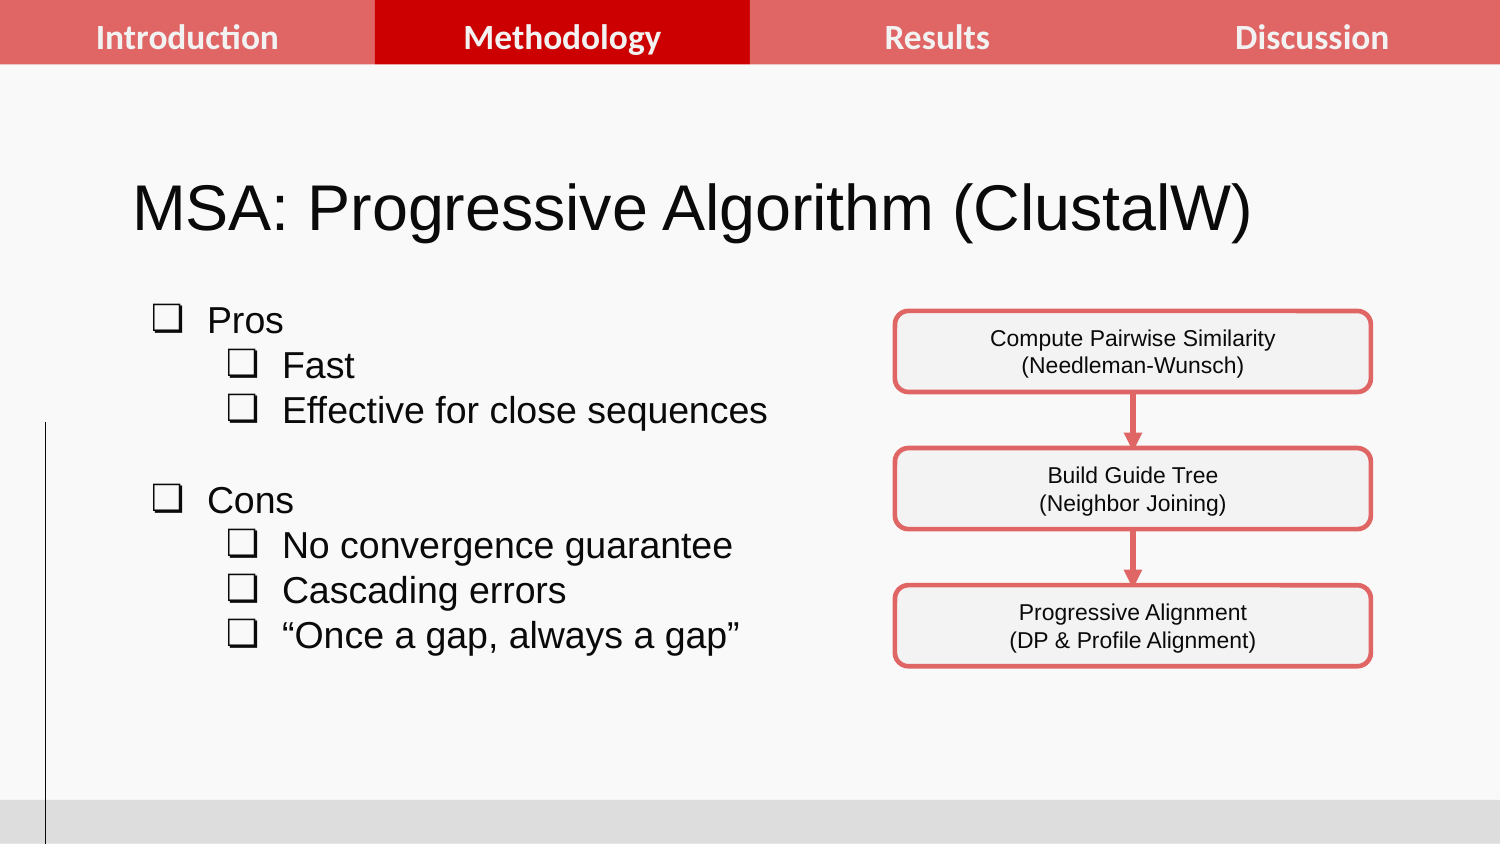

Introduction
Methodology
Results
Discussion
# MSA: Progressive Algorithm (ClustalW)
Pros
Fast
Effective for close sequences

Cons
No convergence guarantee
Cascading errors
“Once a gap, always a gap”
Compute Pairwise Similarity (Needleman-Wunsch)

Build Guide Tree (Neighbor Joining)

Progressive Alignment (DP & Profile Alignment)